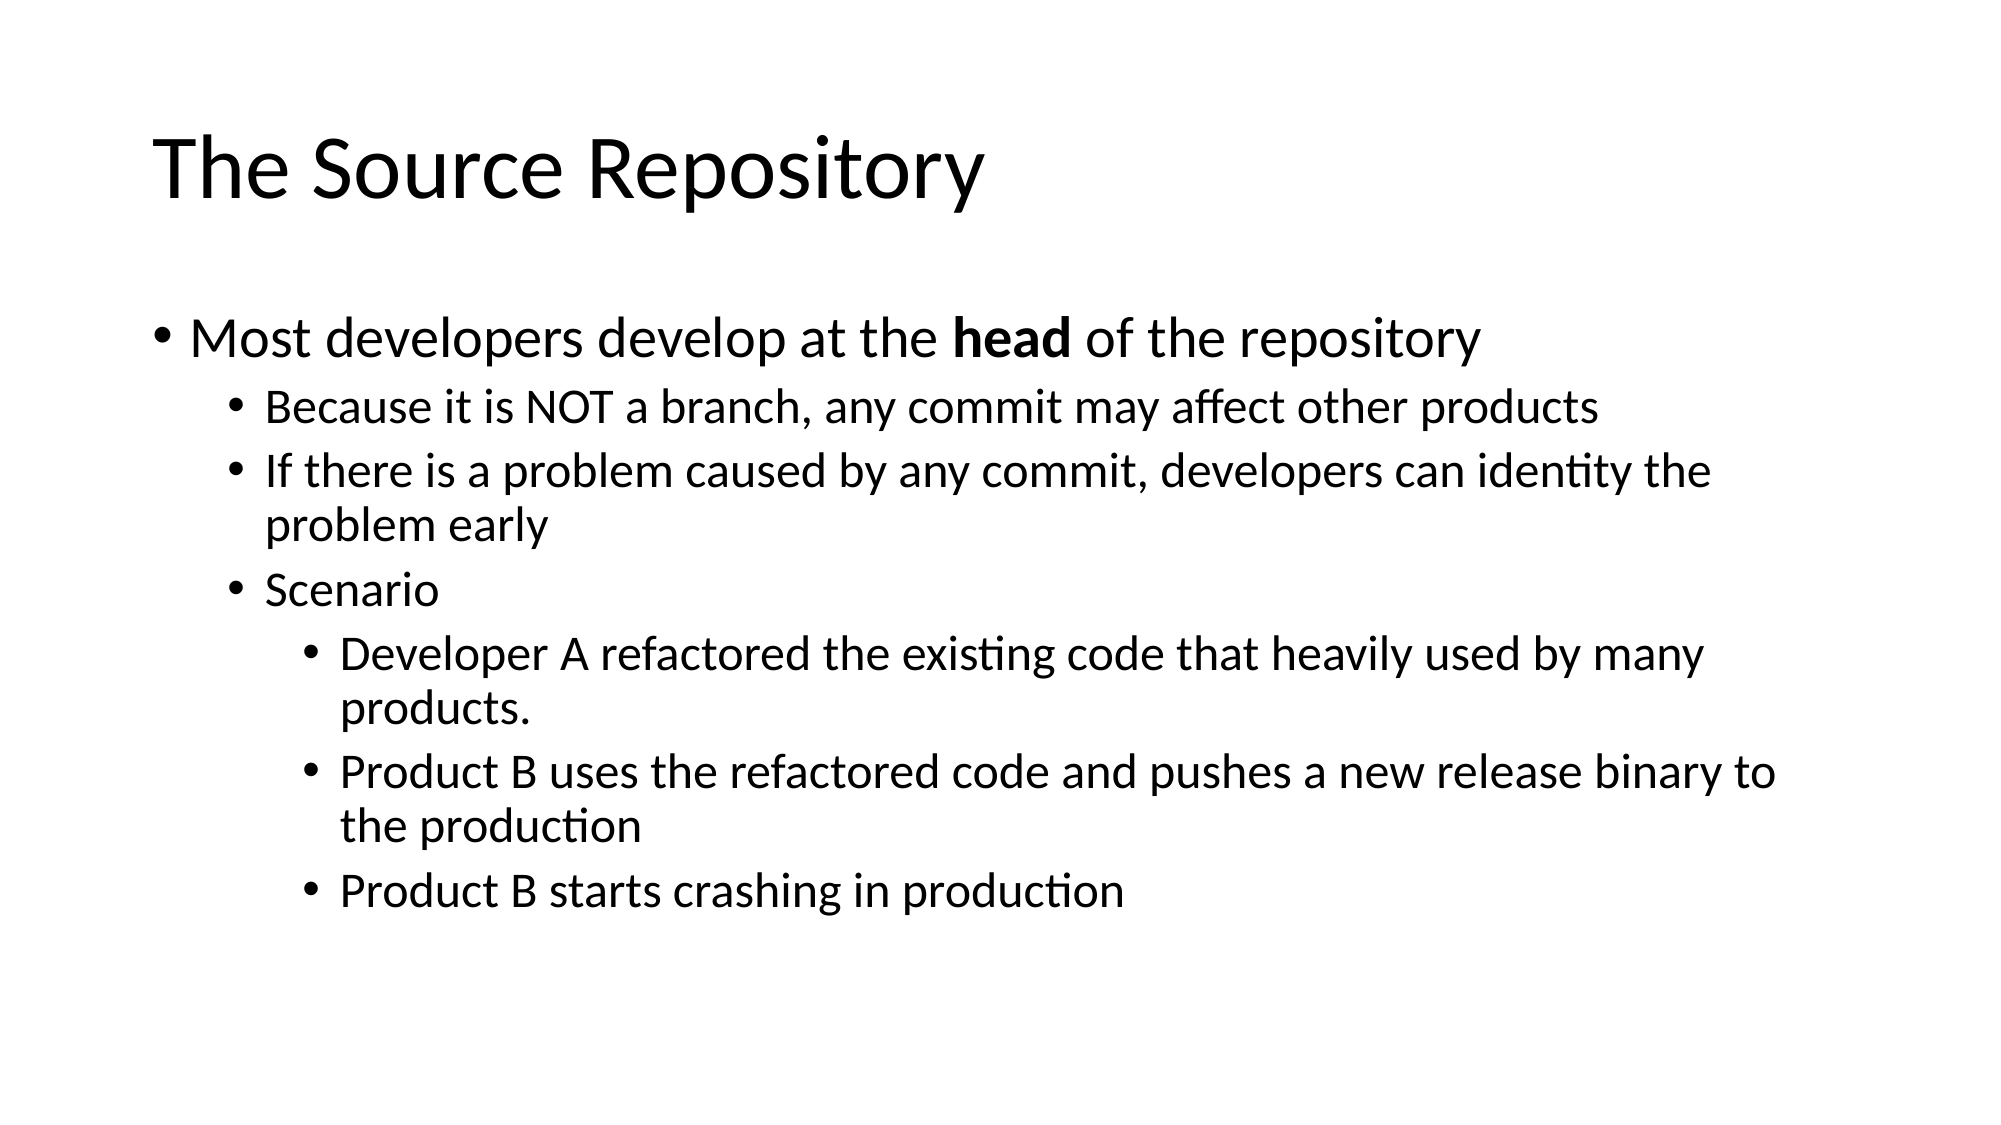

# The Source Repository
Most developers develop at the head of the repository
Because it is NOT a branch, any commit may affect other products
If there is a problem caused by any commit, developers can identity the problem early
Scenario
Developer A refactored the existing code that heavily used by many products.
Product B uses the refactored code and pushes a new release binary to the production
Product B starts crashing in production